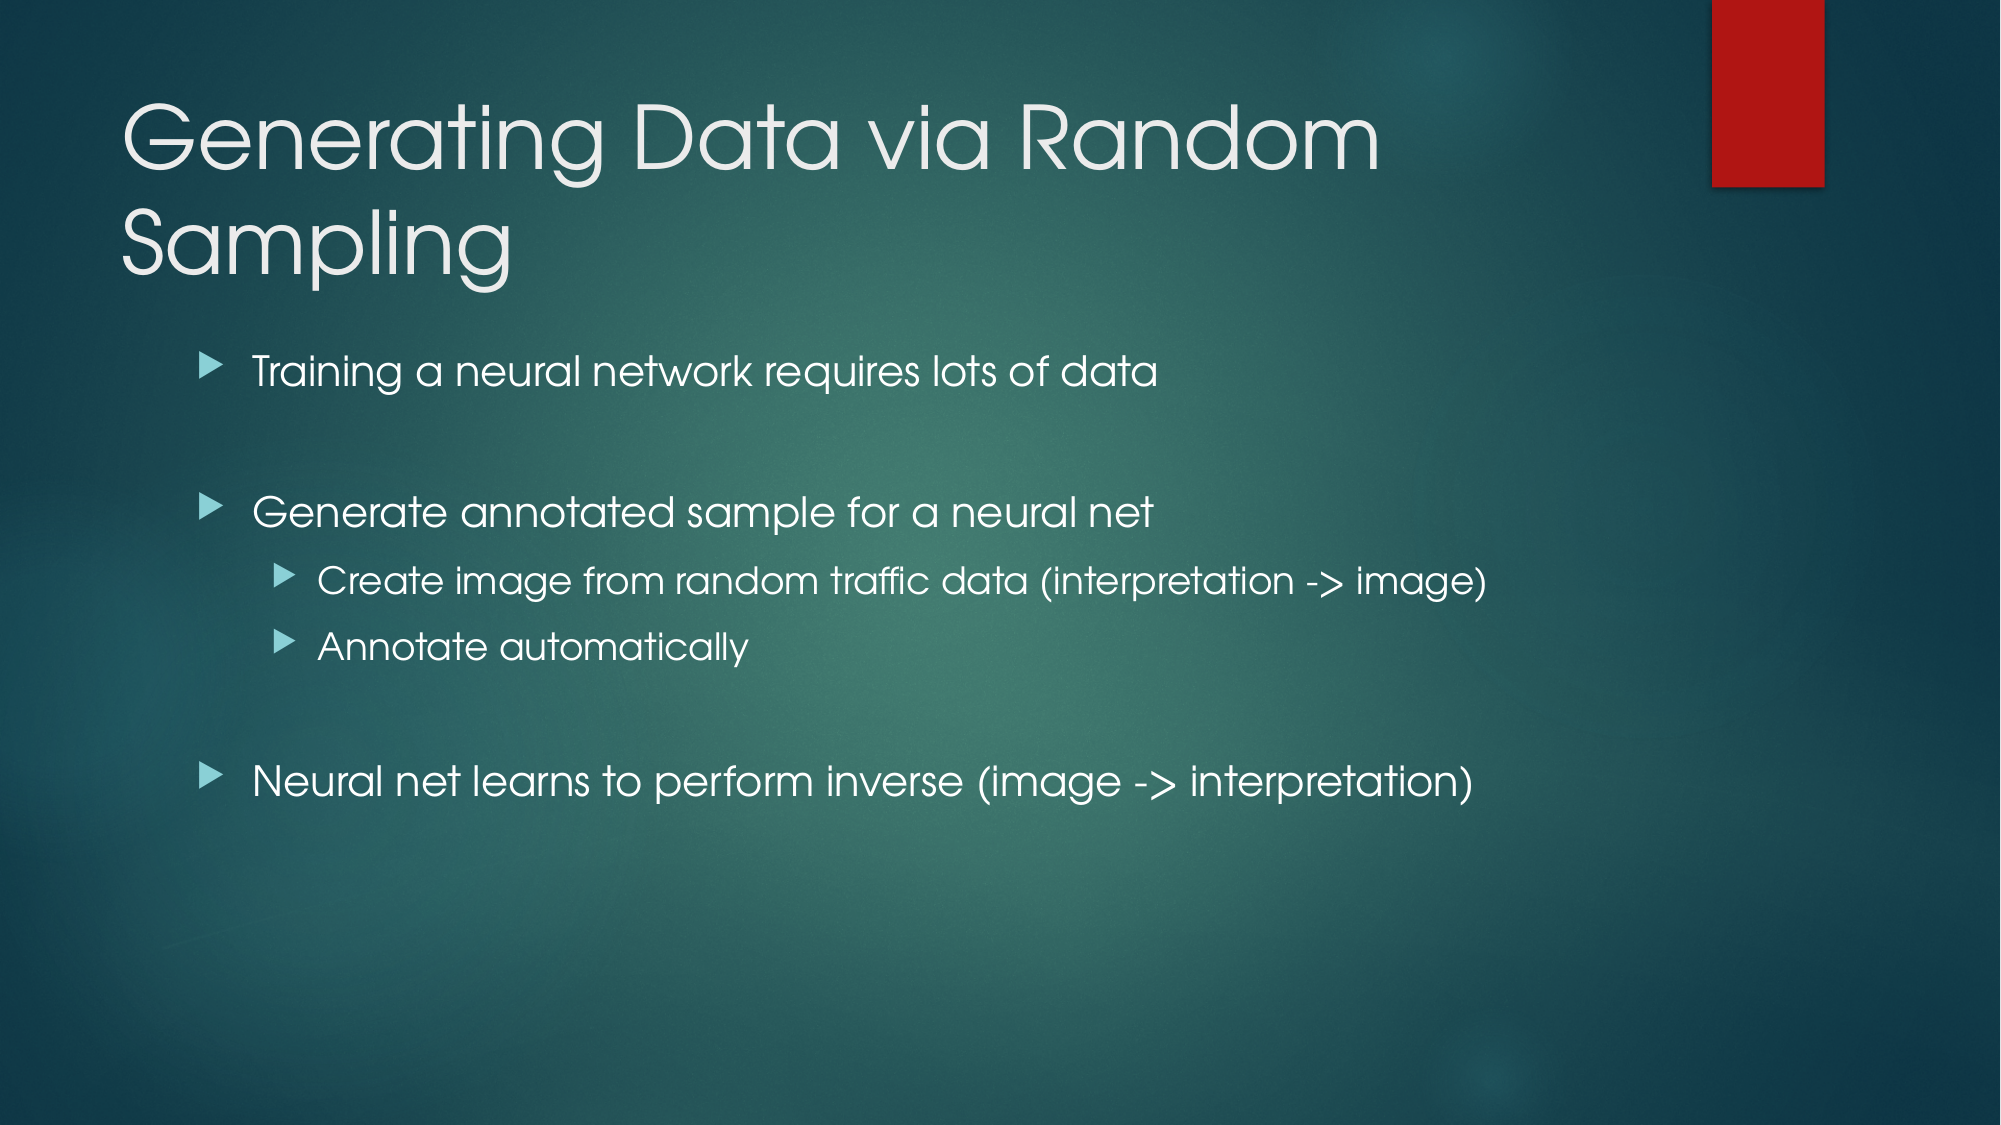

# Generating Data via Random Sampling
Training a neural network requires lots of data

Generate annotated sample for a neural net
Create image from random traffic data (interpretation -> image)
Annotate automatically

Neural net learns to perform inverse (image -> interpretation)